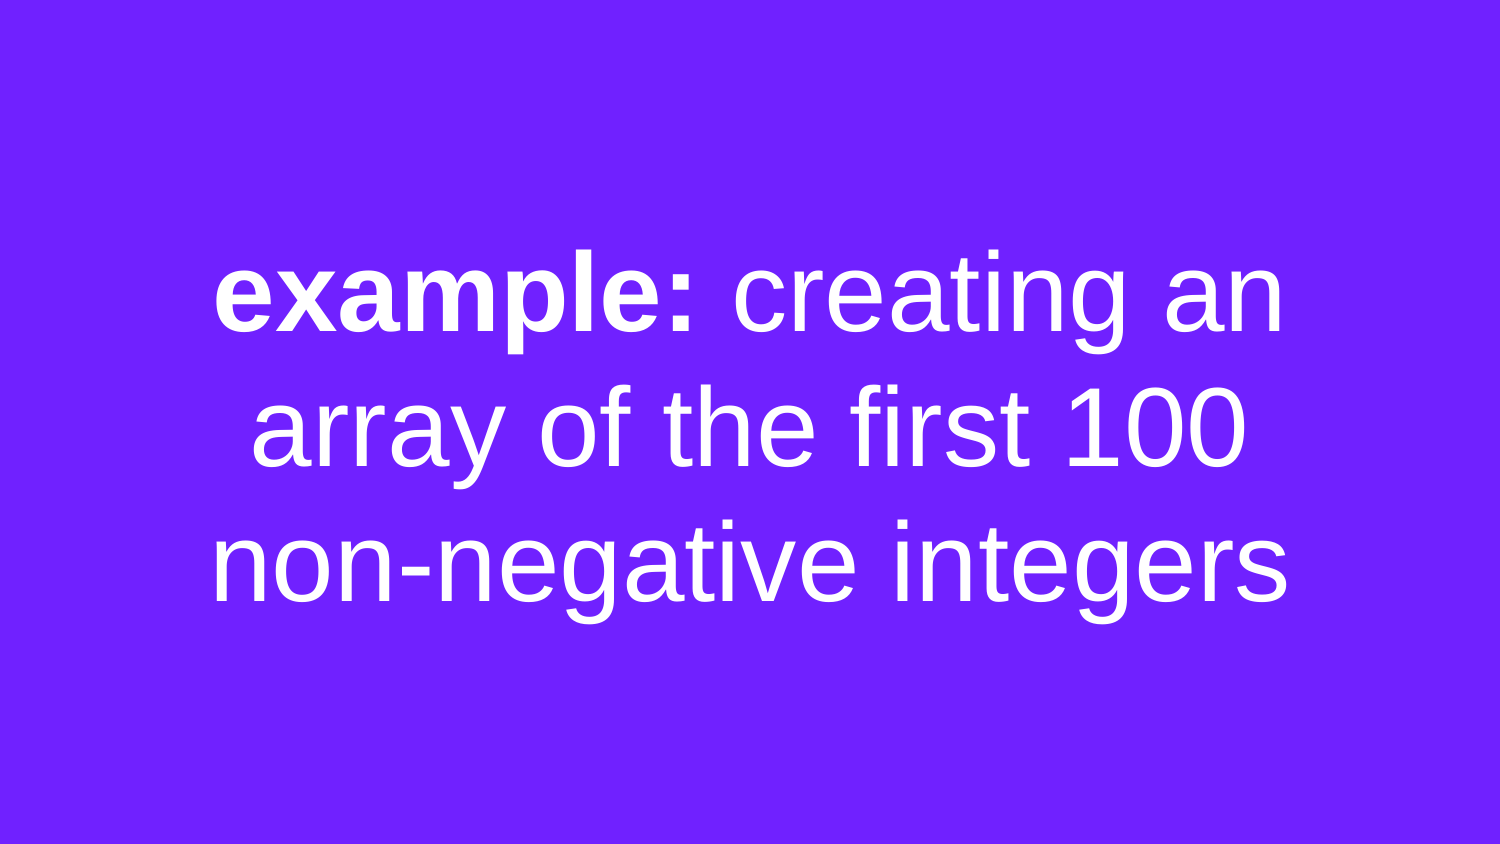

# example: creating an array of the first 100 non-negative integers